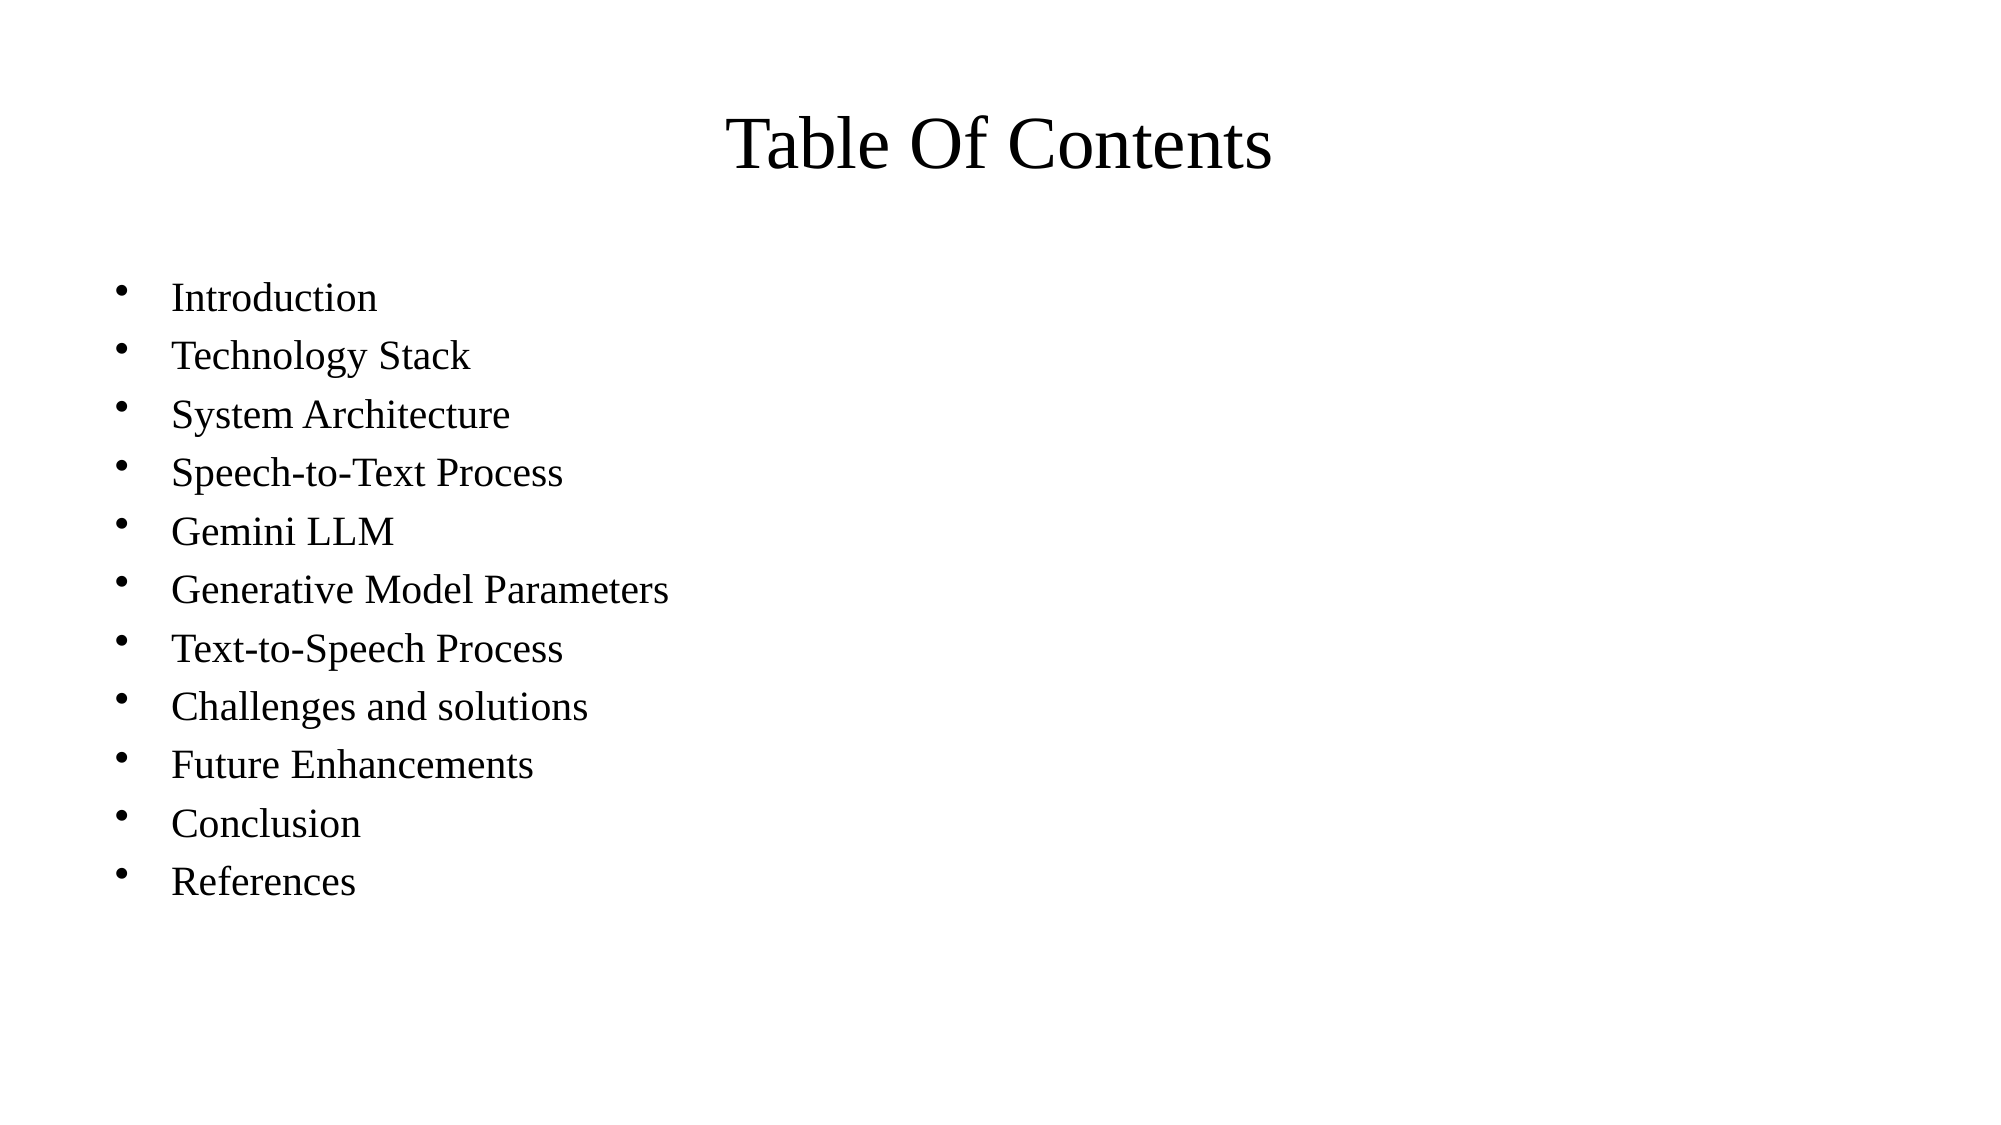

# Table Of Contents
Introduction
Technology Stack
System Architecture
Speech-to-Text Process
Gemini LLM
Generative Model Parameters
Text-to-Speech Process
Challenges and solutions
Future Enhancements
Conclusion
References